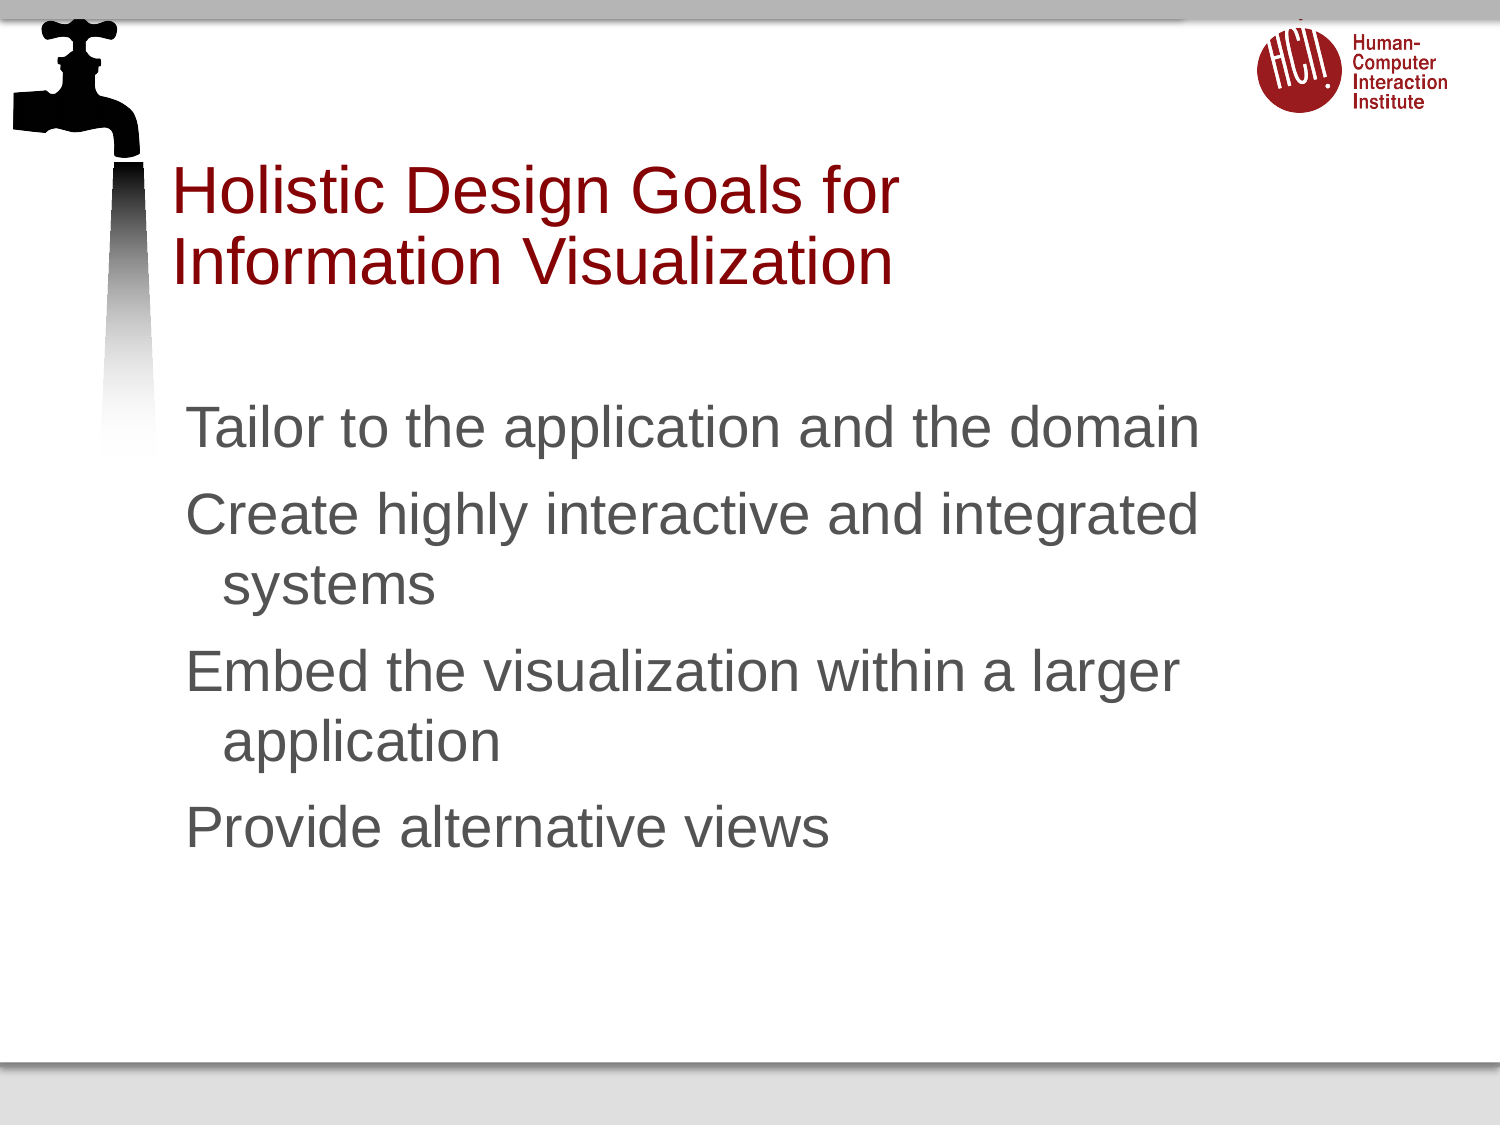

# Holistic Design Goals for Information Visualization

Tailor to the application and the domain
Create highly interactive and integrated systems
Embed the visualization within a larger application
Provide alternative views